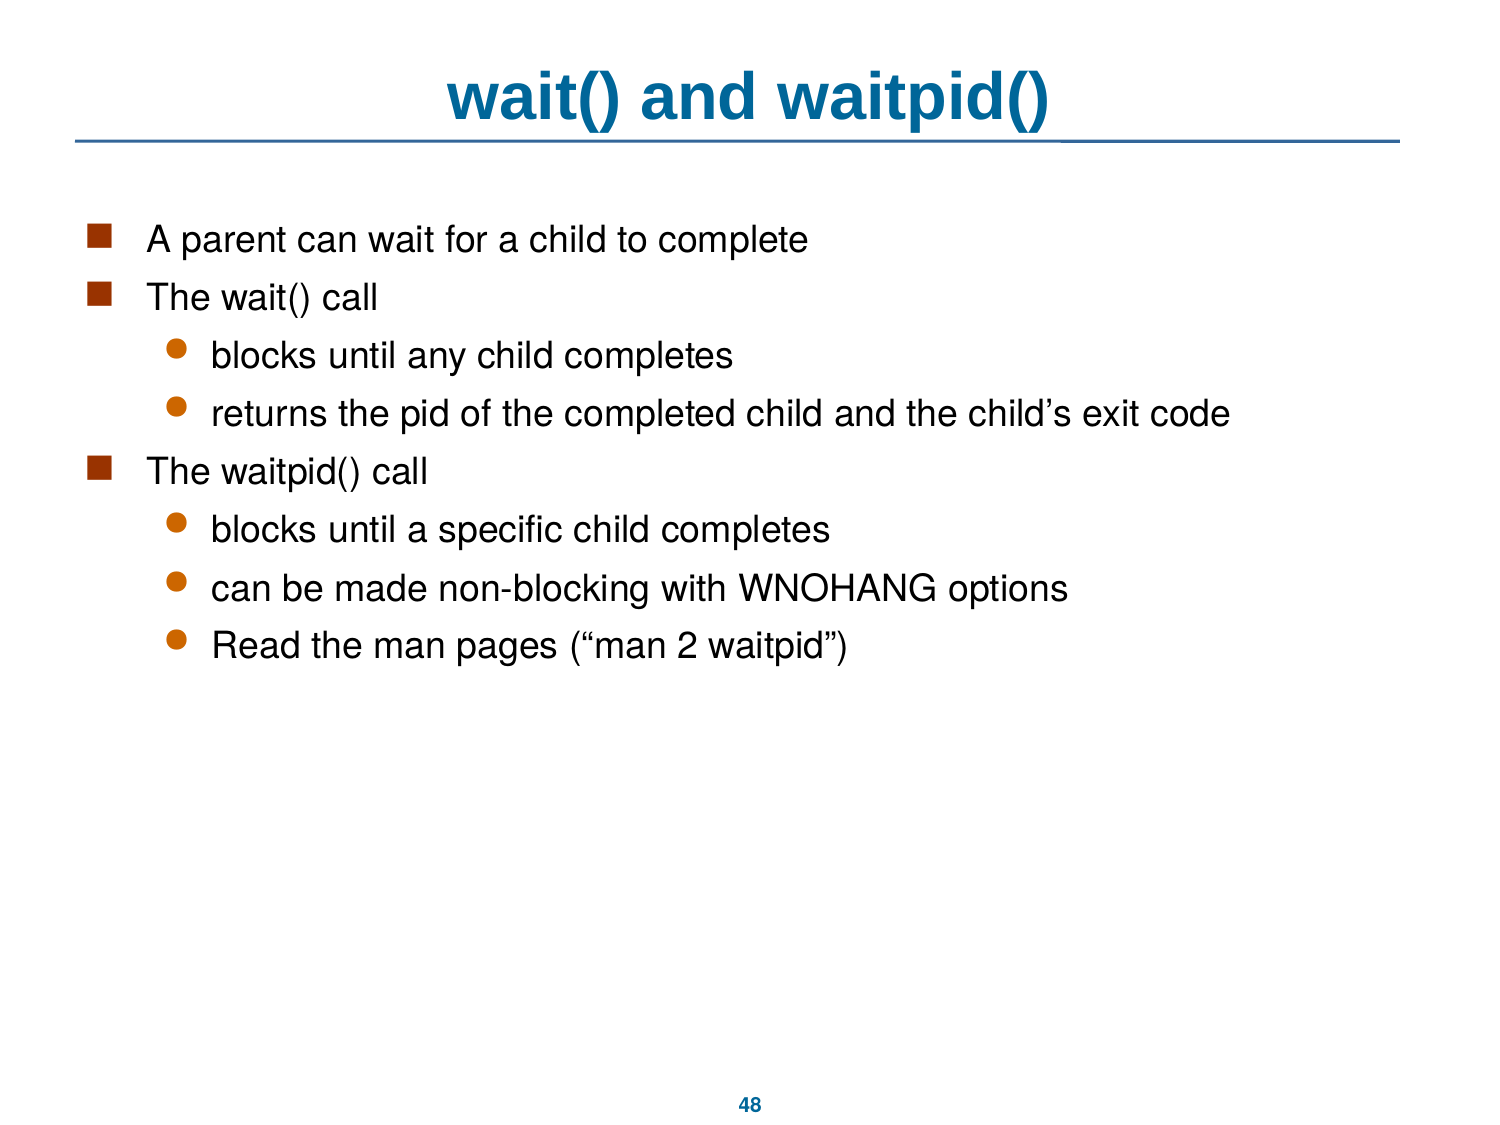

# wait() and waitpid()
A parent can wait for a child to complete
The wait() call
blocks until any child completes
returns the pid of the completed child and the child’s exit code
The waitpid() call
blocks until a specific child completes
can be made non-blocking with WNOHANG options
Read the man pages (“man 2 waitpid”)